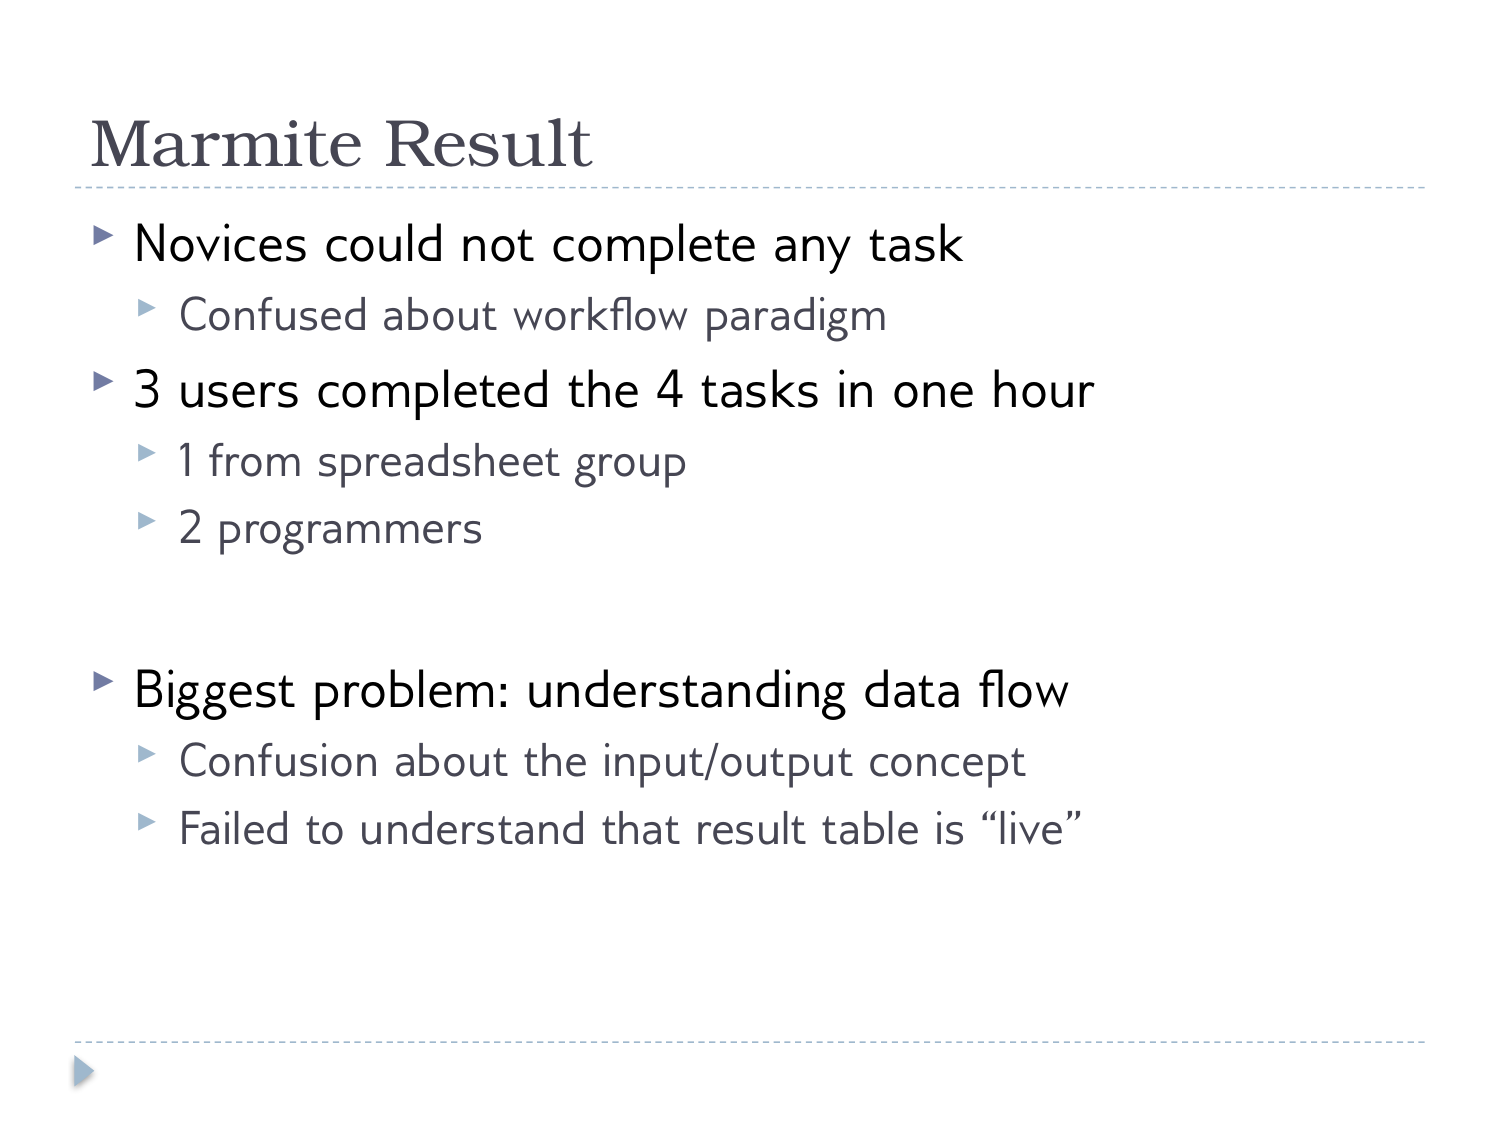

# Marmite Result
Novices could not complete any task
Confused about workflow paradigm
3 users completed the 4 tasks in one hour
1 from spreadsheet group
2 programmers
Biggest problem: understanding data flow
Confusion about the input/output concept
Failed to understand that result table is “live”